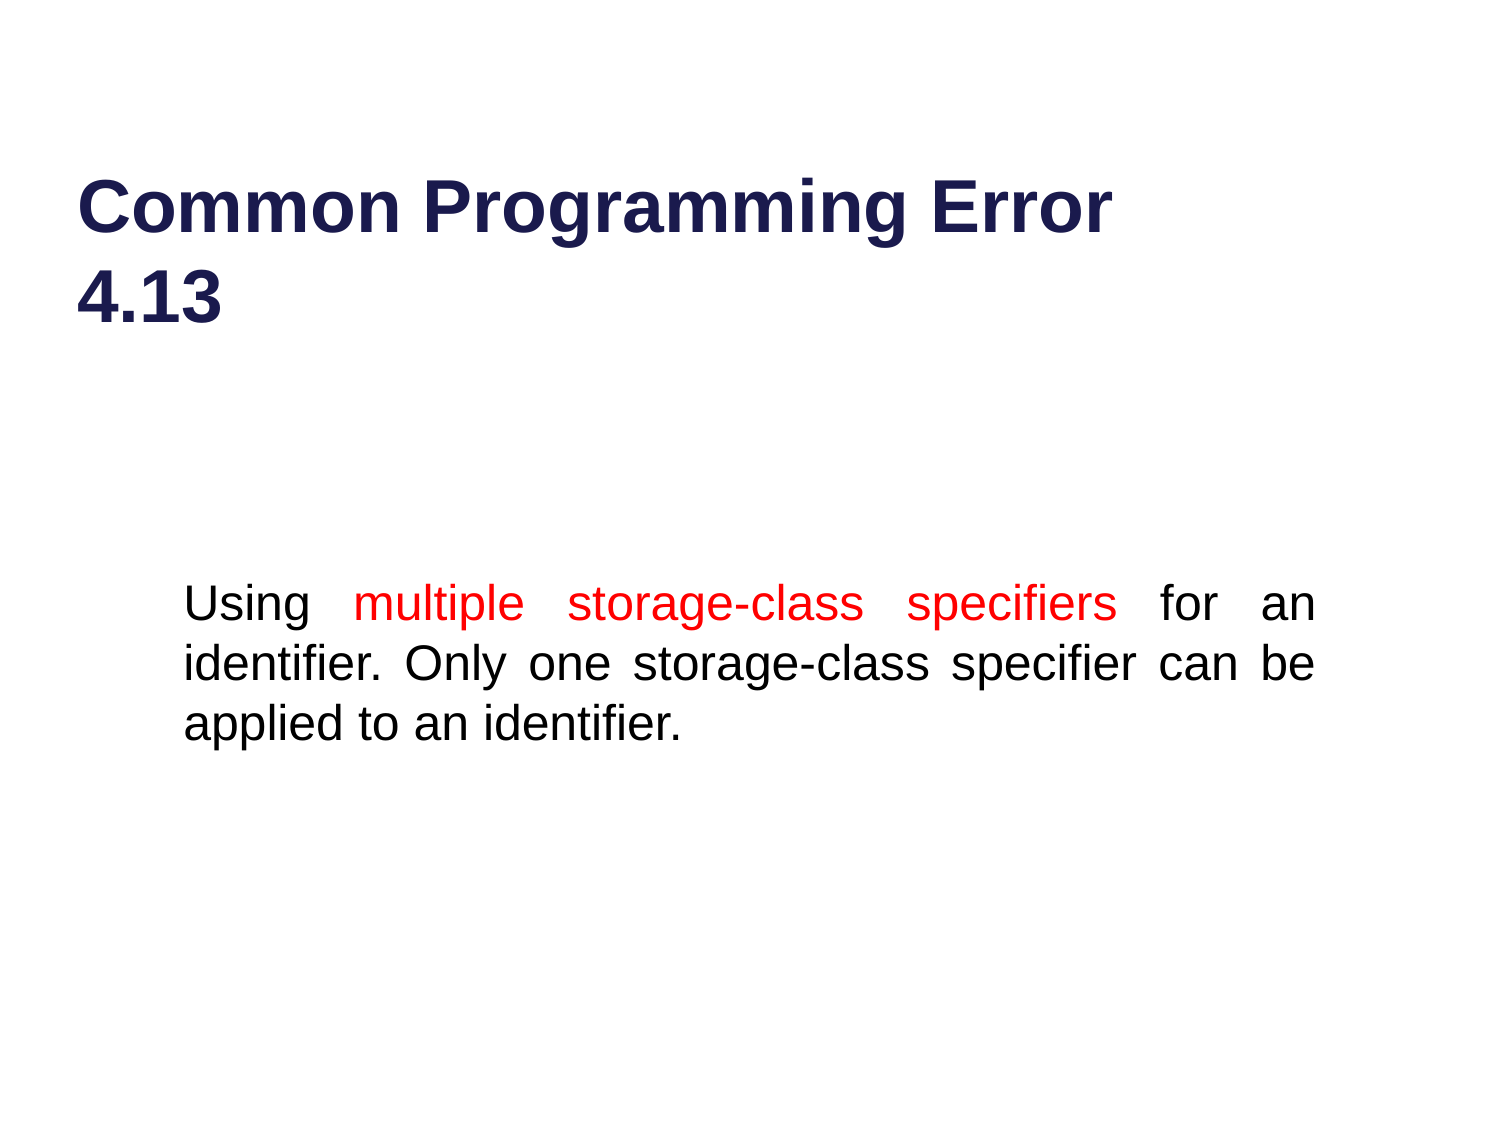

# Common Programming Error 4.13
Using multiple storage-class specifiers for an identifier. Only one storage-class specifier can be applied to an identifier.